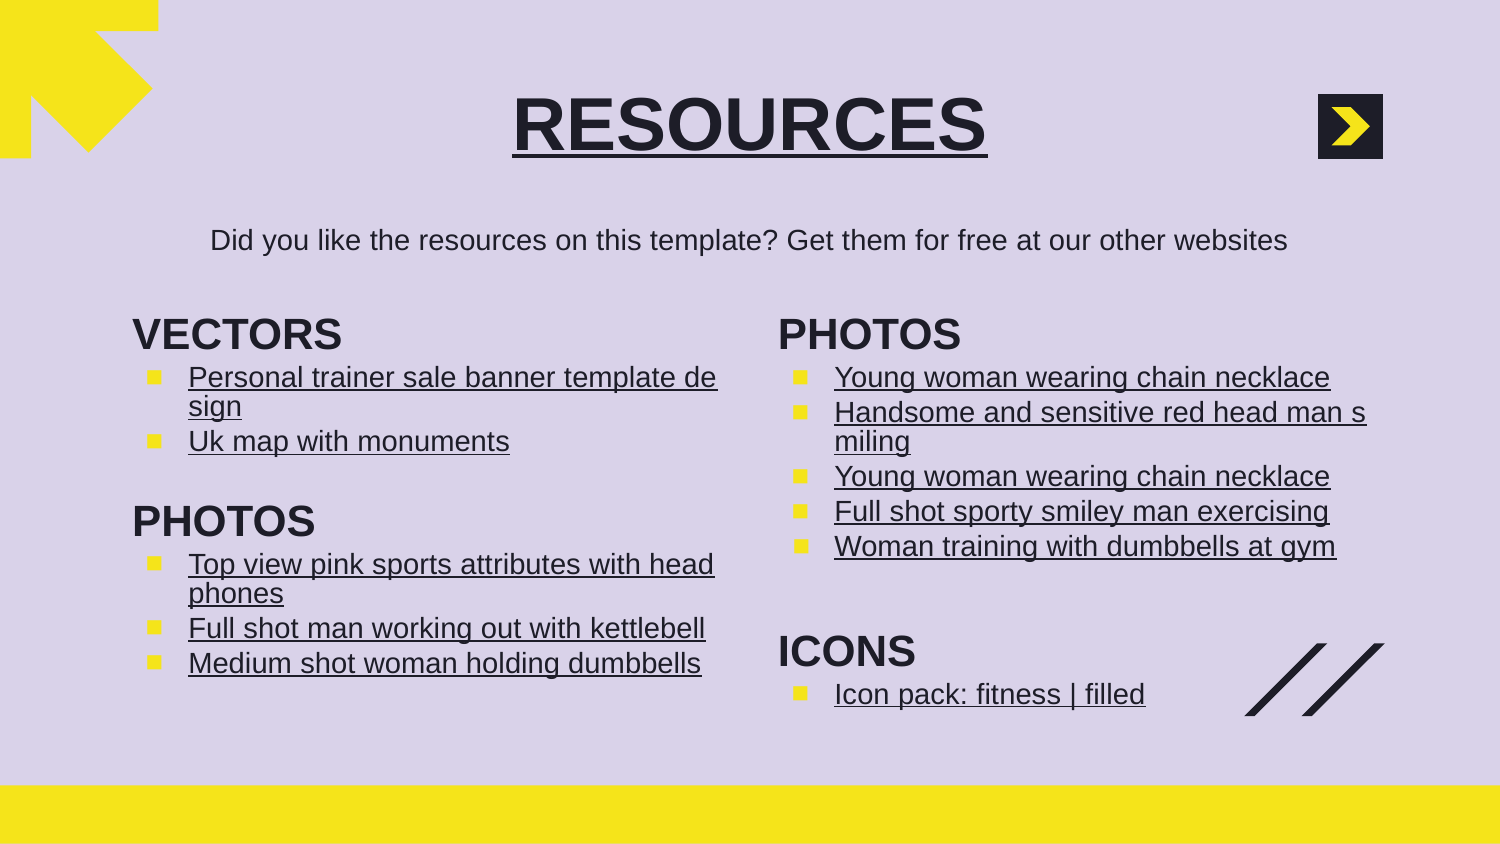

# RESOURCES

Did you like the resources on this template? Get them for free at our other websites
VECTORS
Personal trainer sale banner template design
Uk map with monuments

PHOTOS
Top view pink sports attributes with headphones
Full shot man working out with kettlebell
Medium shot woman holding dumbbells
PHOTOS
Young woman wearing chain necklace
Handsome and sensitive red head man smiling
Young woman wearing chain necklace
Full shot sporty smiley man exercising
Woman training with dumbbells at gym

ICONS
Icon pack: fitness | filled